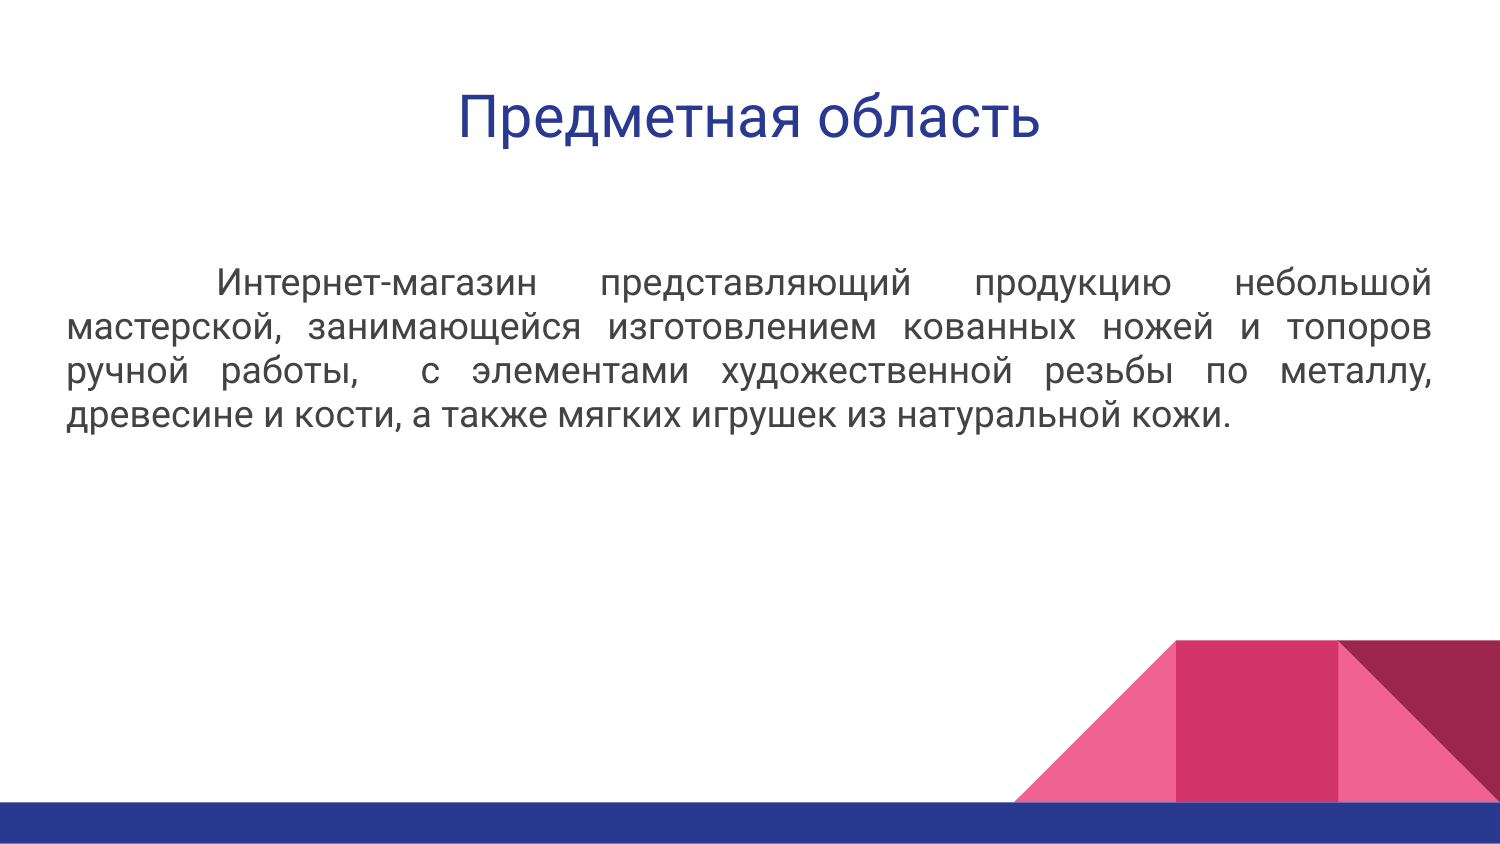

# Предметная область

	Интернет-магазин представляющий продукцию небольшой мастерской, занимающейся изготовлением кованных ножей и топоров ручной работы,  с элементами художественной резьбы по металлу, древесине и кости, а также мягких игрушек из натуральной кожи.